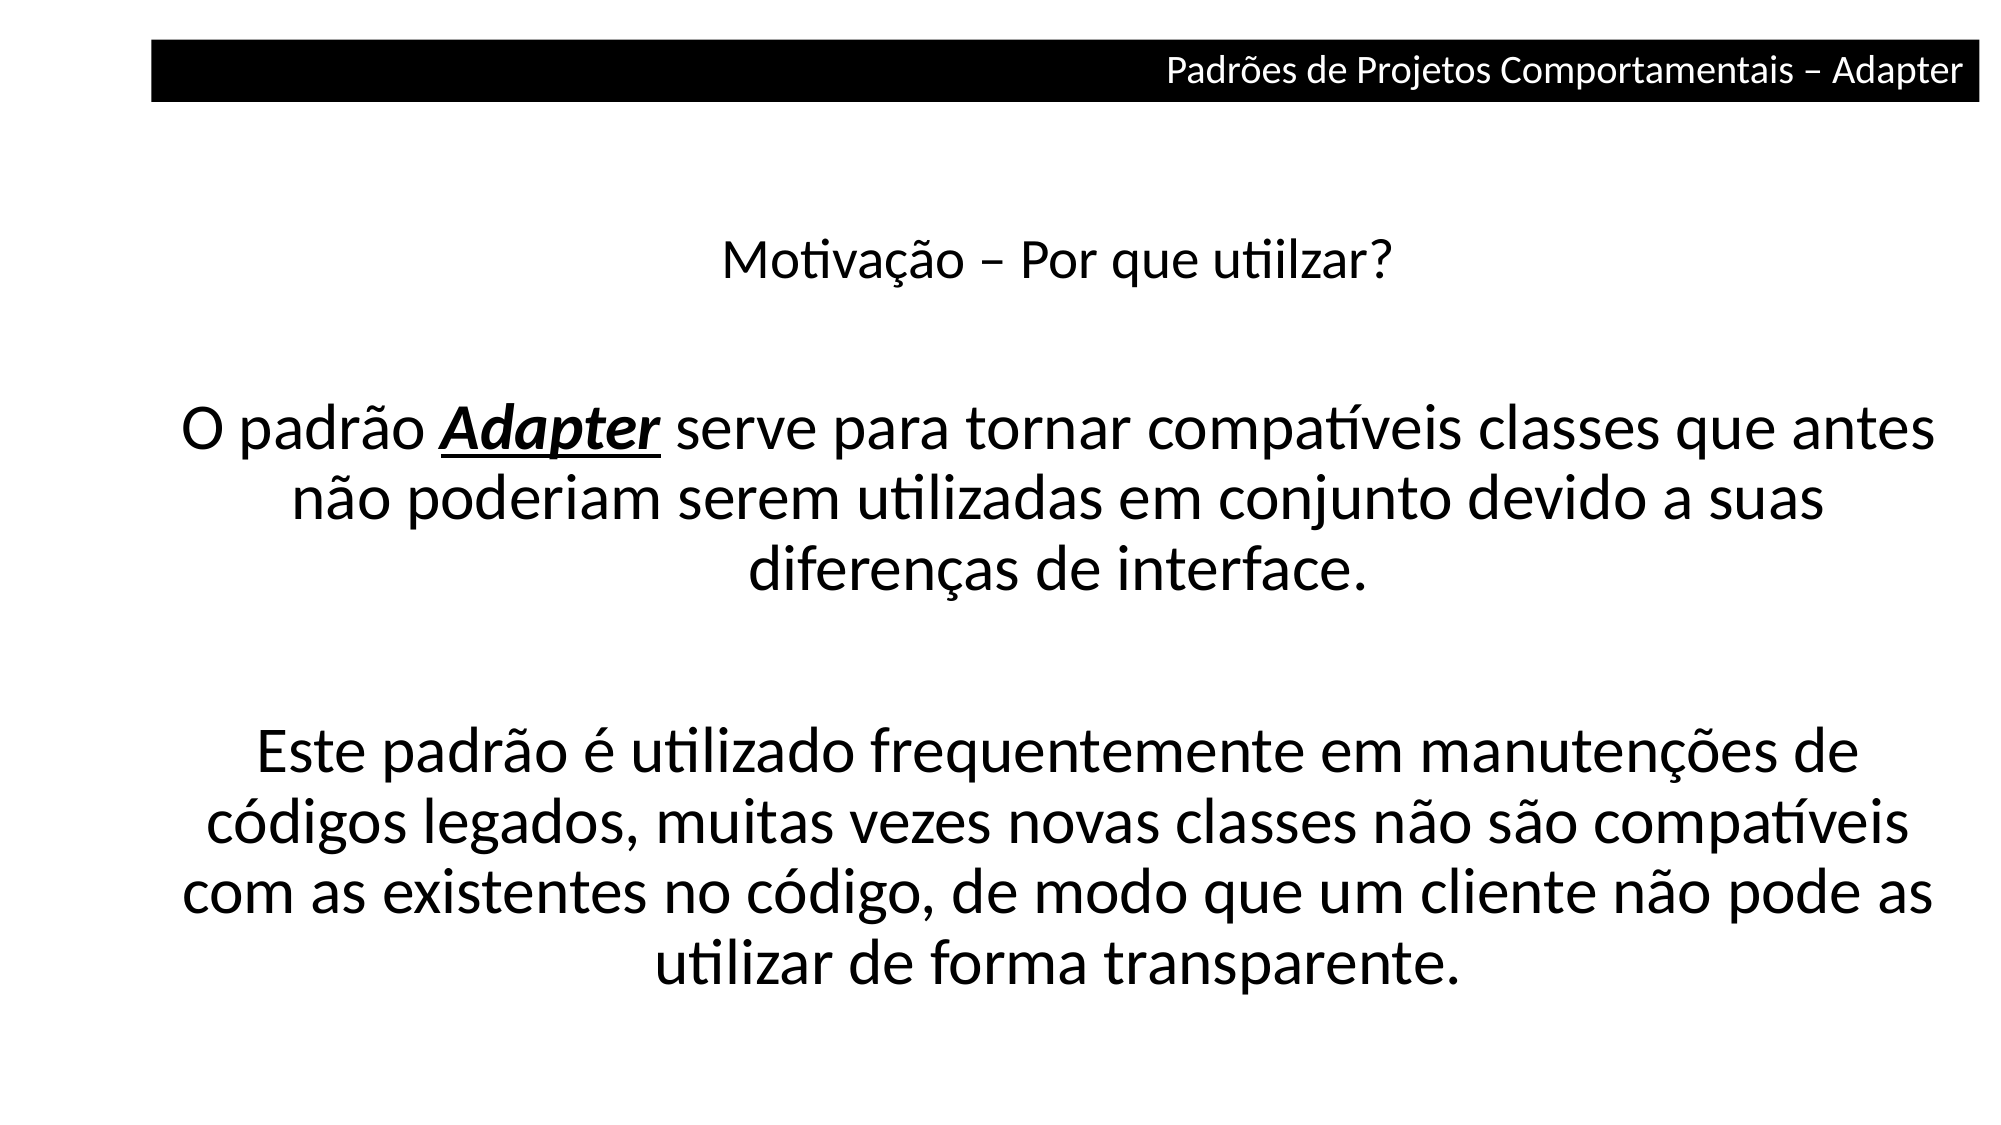

Padrões de Projetos Comportamentais – Adapter

Motivação – Por que utiilzar?

O padrão Adapter serve para tornar compatíveis classes que antes não poderiam serem utilizadas em conjunto devido a suas diferenças de interface.

Este padrão é utilizado frequentemente em manutenções de códigos legados, muitas vezes novas classes não são compatíveis com as existentes no código, de modo que um cliente não pode as utilizar de forma transparente.